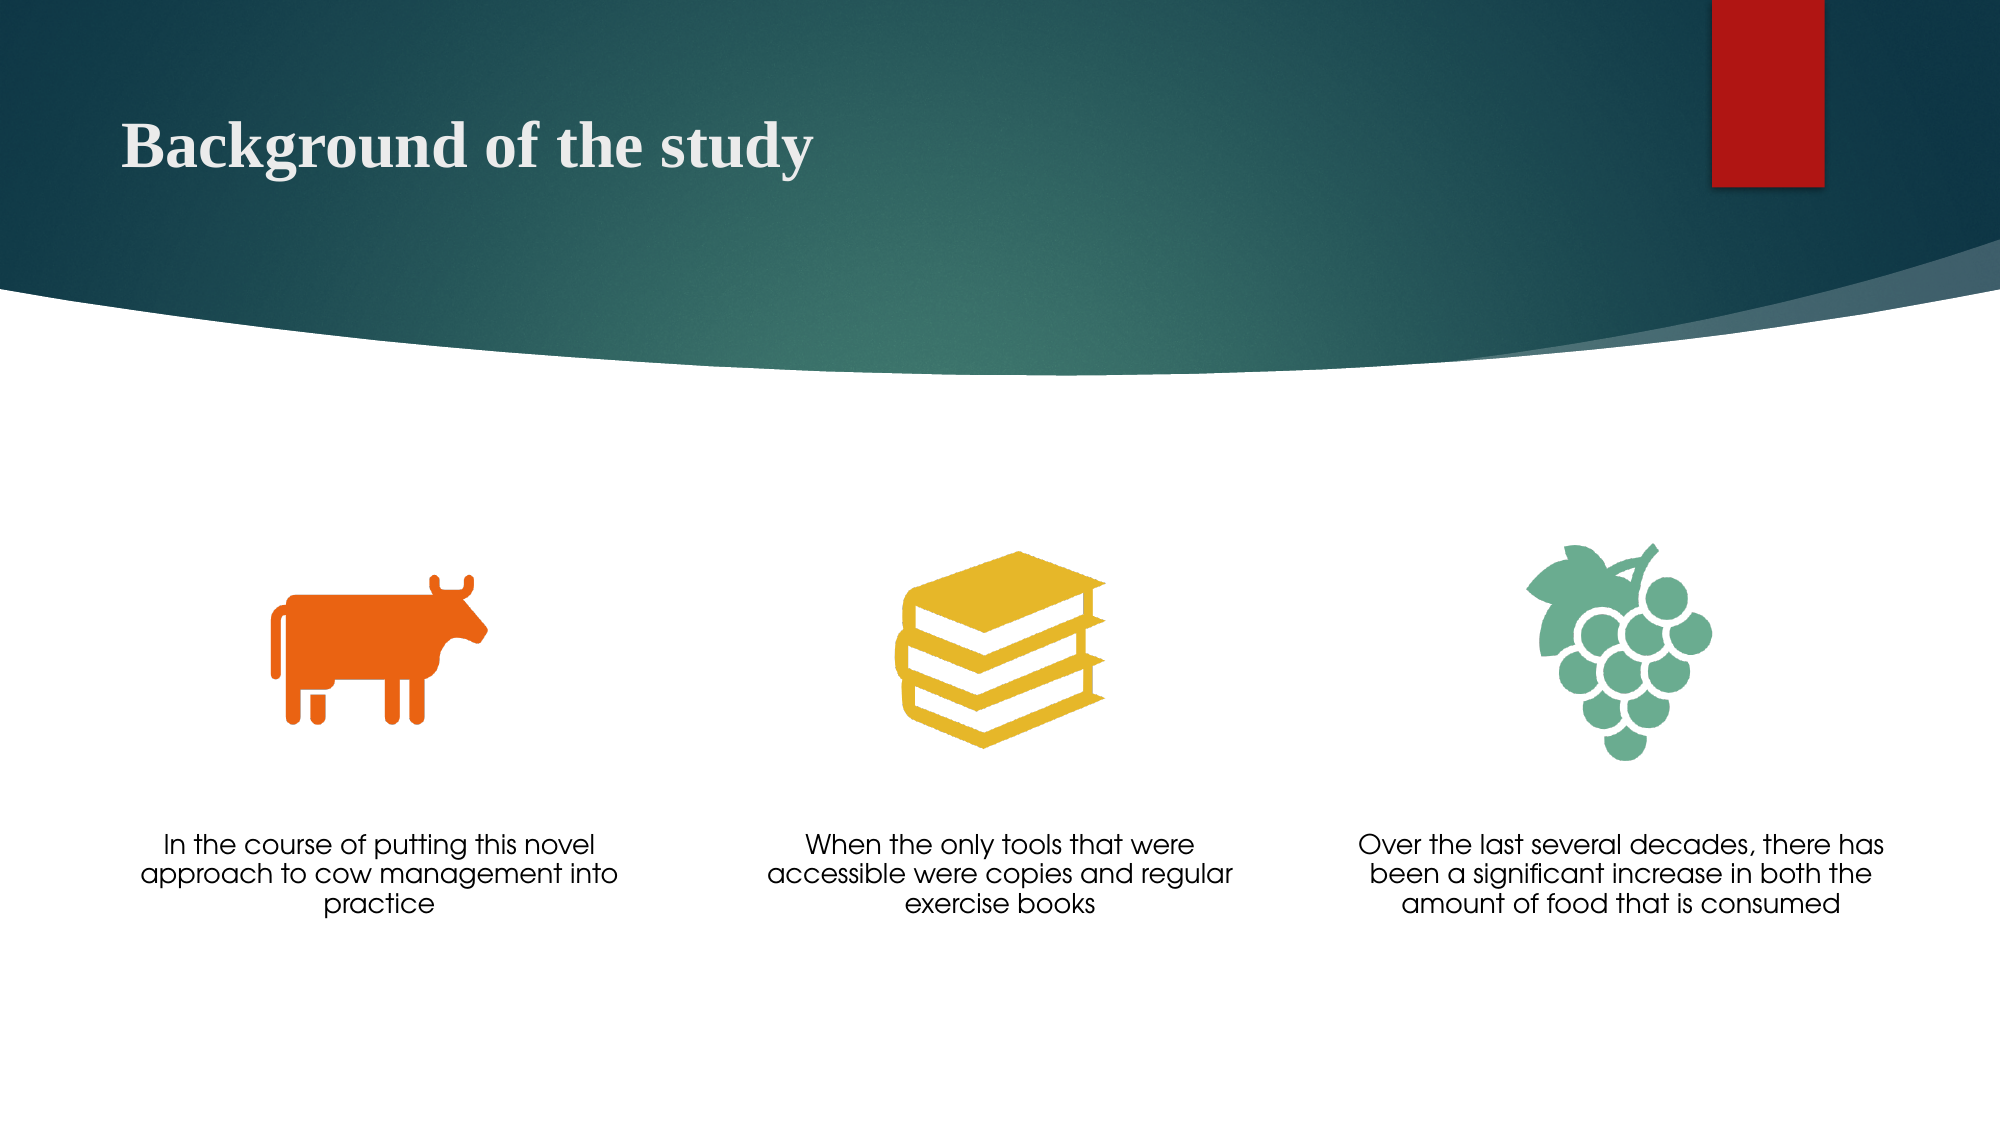

# Background of the study

In the course of putting this novel approach to cow management into practice
When the only tools that were accessible were copies and regular exercise books
Over the last several decades, there has been a significant increase in both the amount of food that is consumed